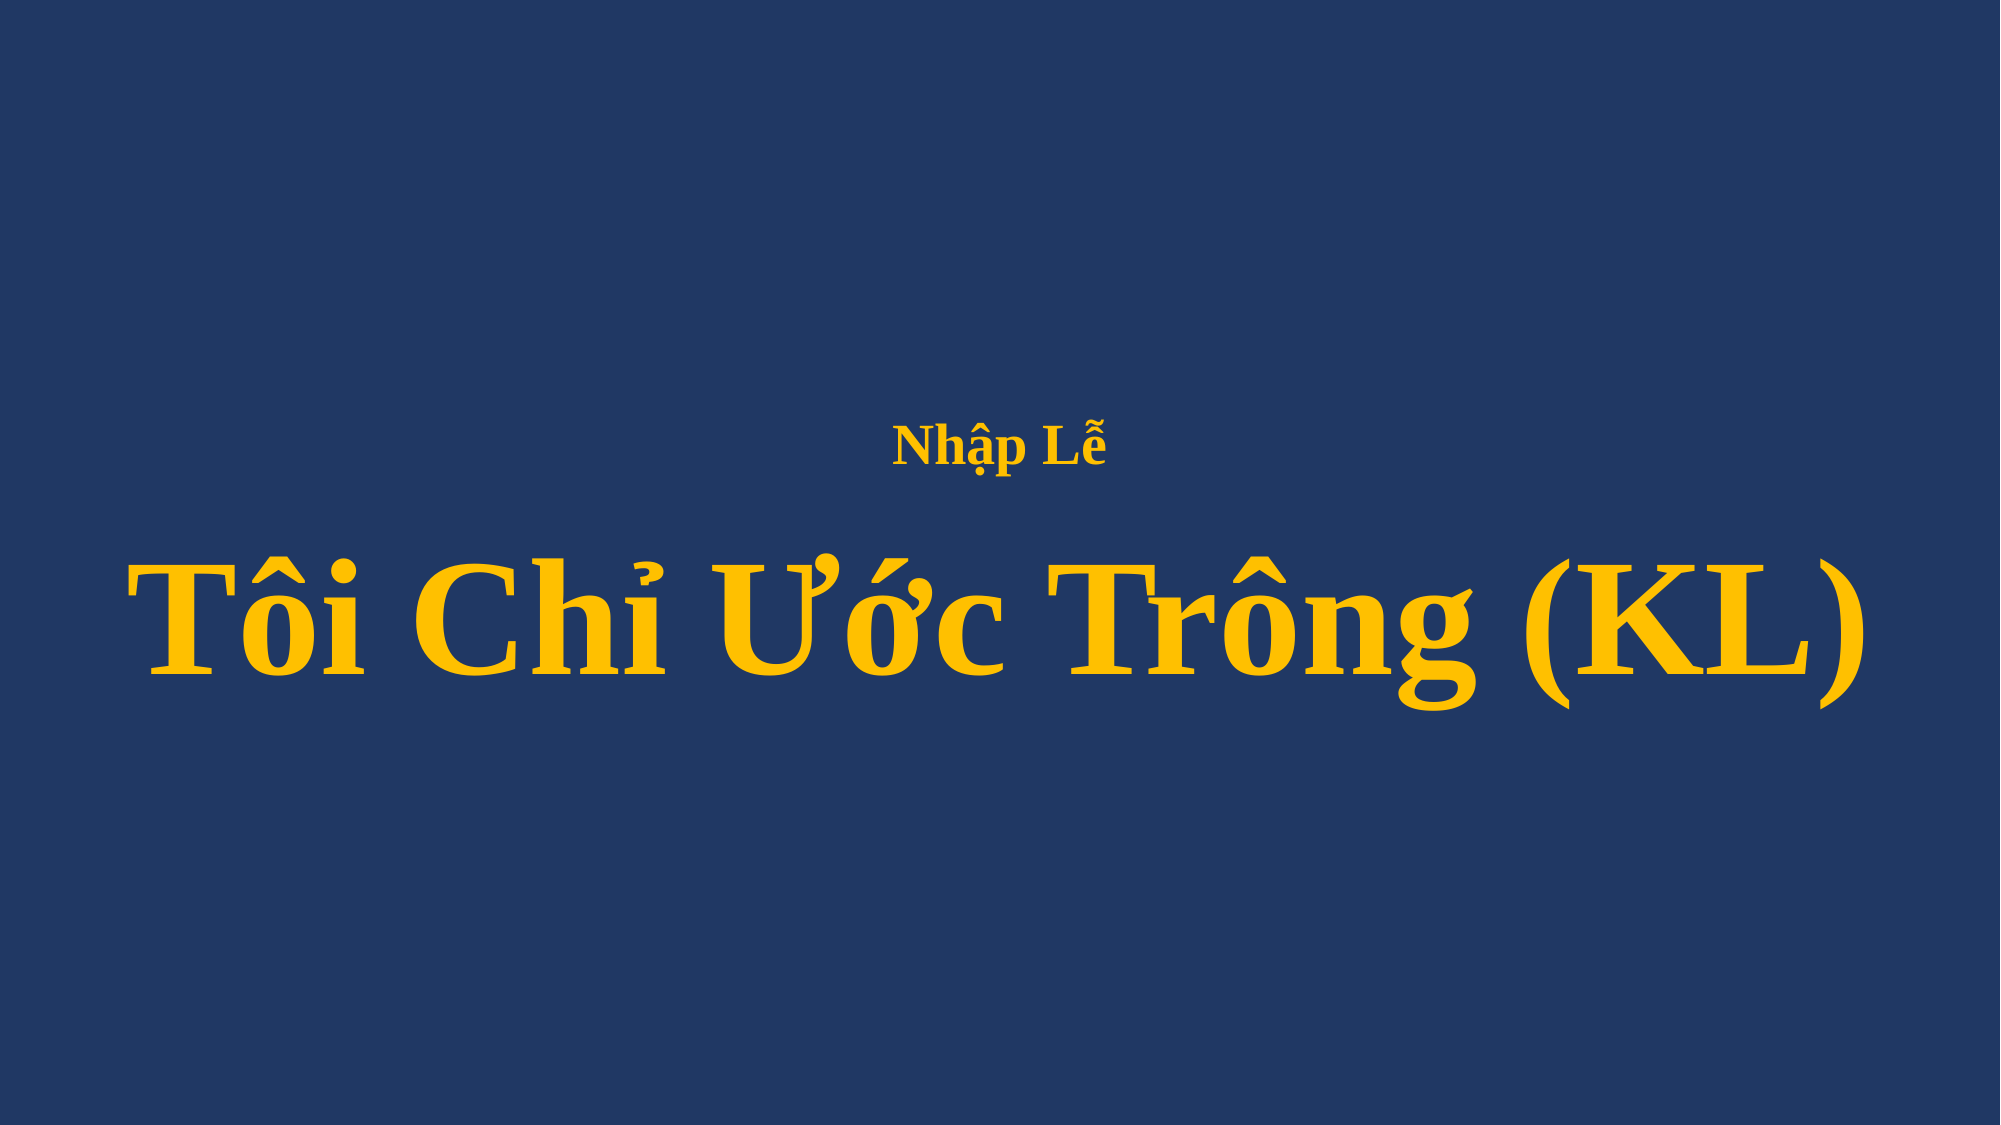

# Nhập Lễ Tôi Chỉ Ước Trông (KL)